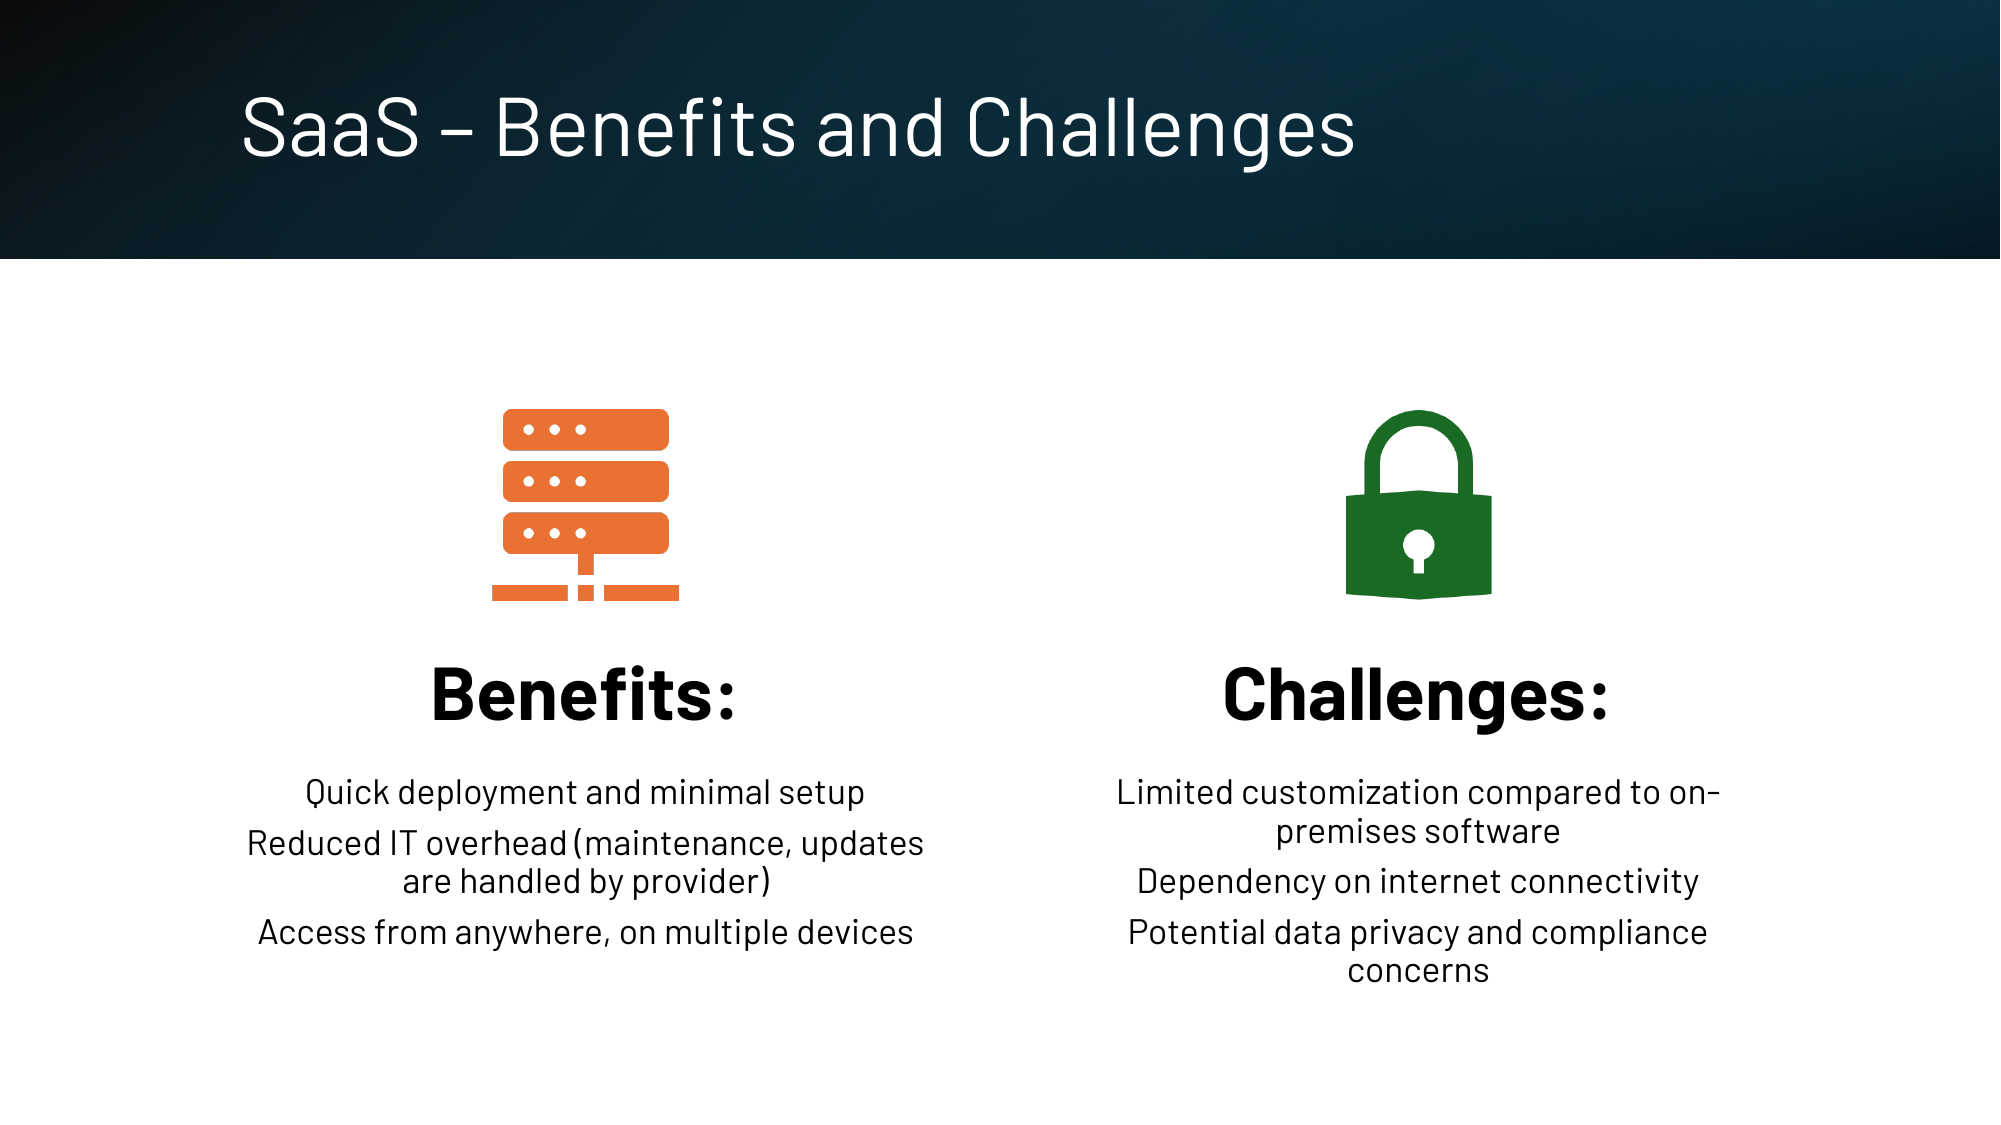

# SaaS – Benefits and Challenges
Benefits:
Quick deployment and minimal setup
Reduced IT overhead (maintenance, updates are handled by provider)
Access from anywhere, on multiple devices
Challenges:
Limited customization compared to on-premises software
Dependency on internet connectivity
Potential data privacy and compliance concerns